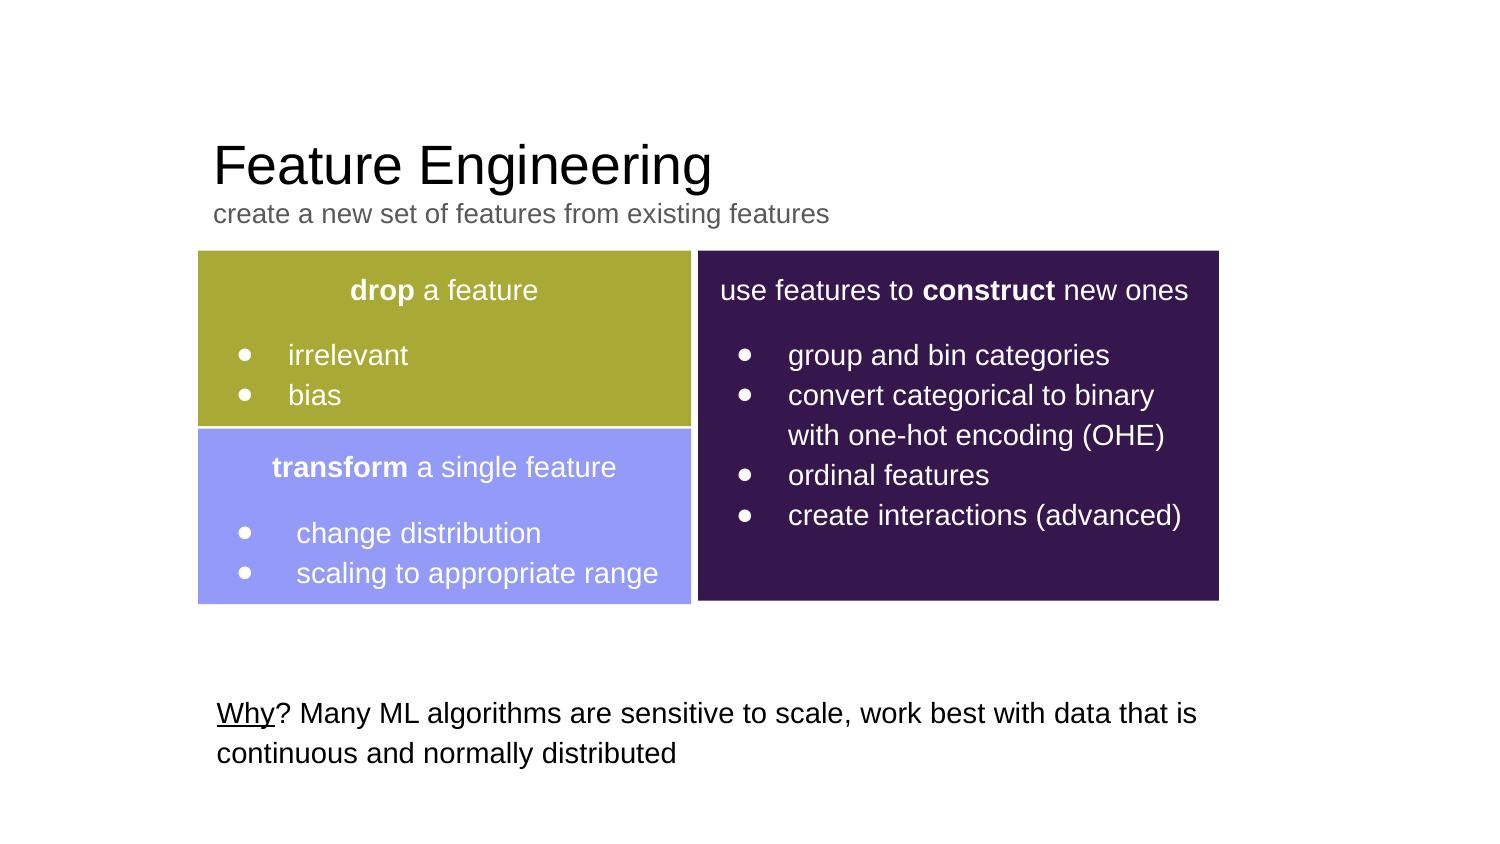

# Feature Engineering
create a new set of features from existing features

use features to construct new ones
group and bin categories
convert categorical to binary with one-hot encoding (OHE)
ordinal features
create interactions (advanced)
drop a feature
irrelevant
bias
transform a single feature
 change distribution
 scaling to appropriate range
Why? Many ML algorithms are sensitive to scale, work best with data that is continuous and normally distributed